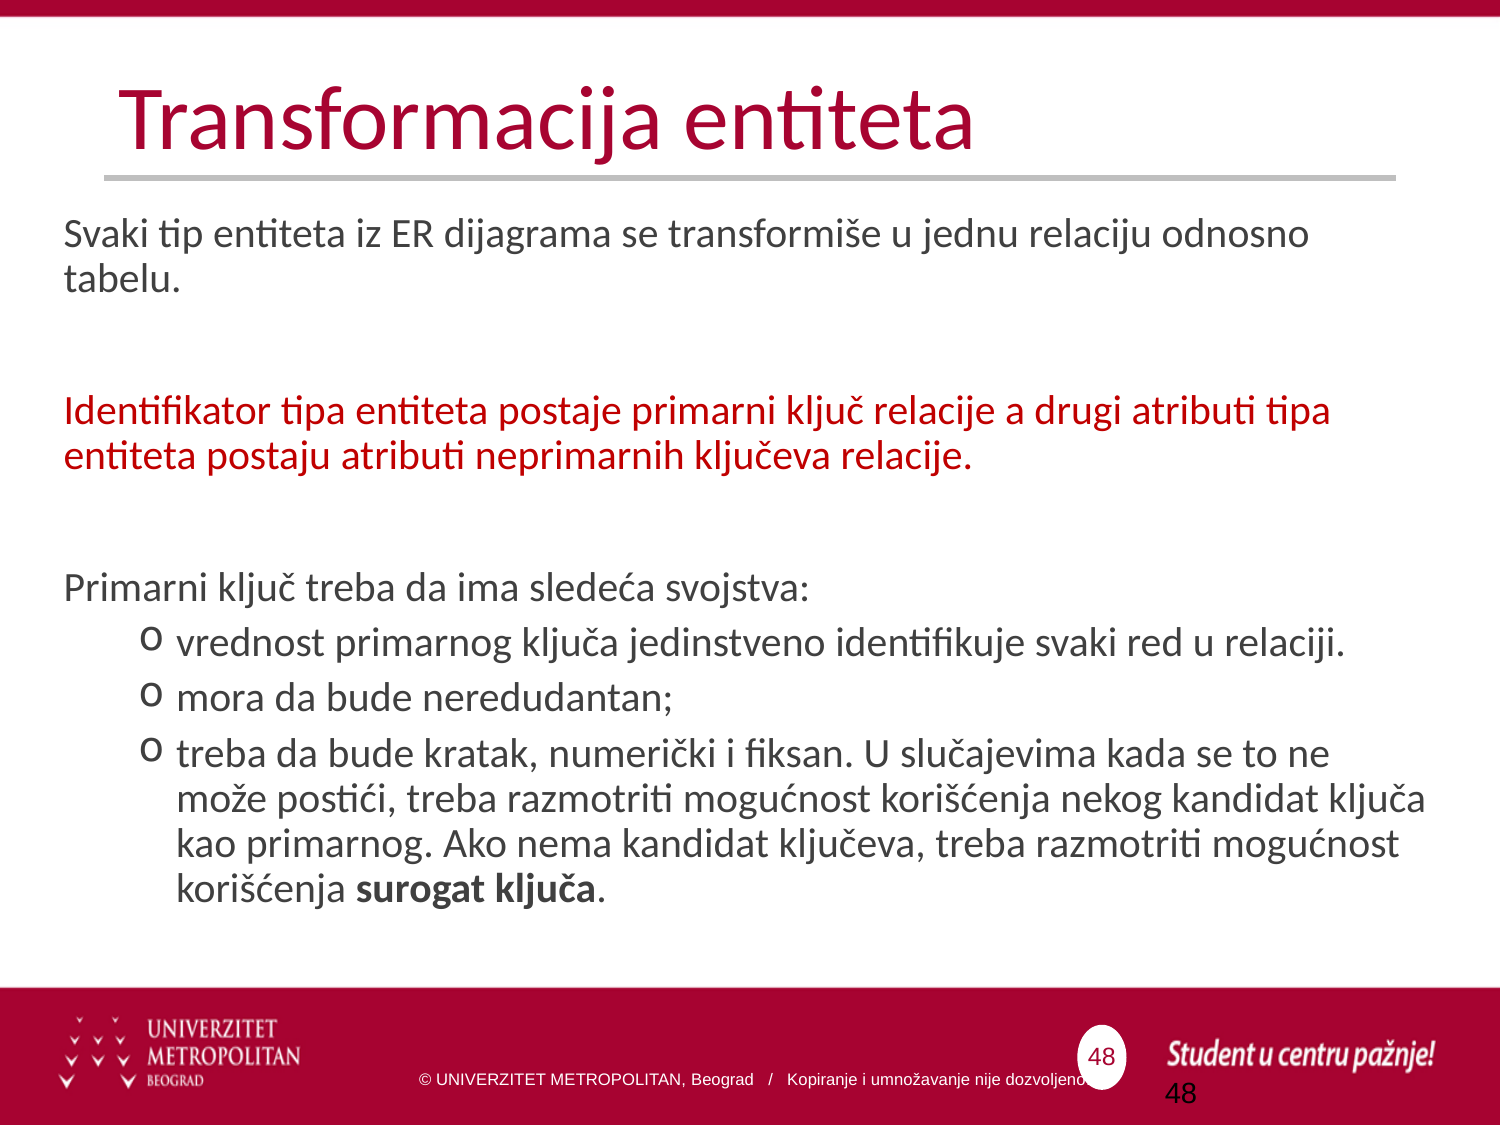

# Transformacija entiteta
Svaki tip entiteta iz ER dijagrama se transformiše u jednu relaciju odnosno tabelu.

Identifikator tipa entiteta postaje primarni ključ relacije a drugi atributi tipa entiteta postaju atributi neprimarnih ključeva relacije.

Primarni ključ treba da ima sledeća svojstva:
vrednost primarnog ključa jedinstveno identifikuje svaki red u relaciji.
mora da bude neredudantan;
treba da bude kratak, numerički i fiksan. U slučajevima kada se to ne može postići, treba razmotriti mogućnost korišćenja nekog kandidat ključa kao primarnog. Ako nema kandidat ključeva, treba razmotriti mogućnost korišćenja surogat ključa.
48